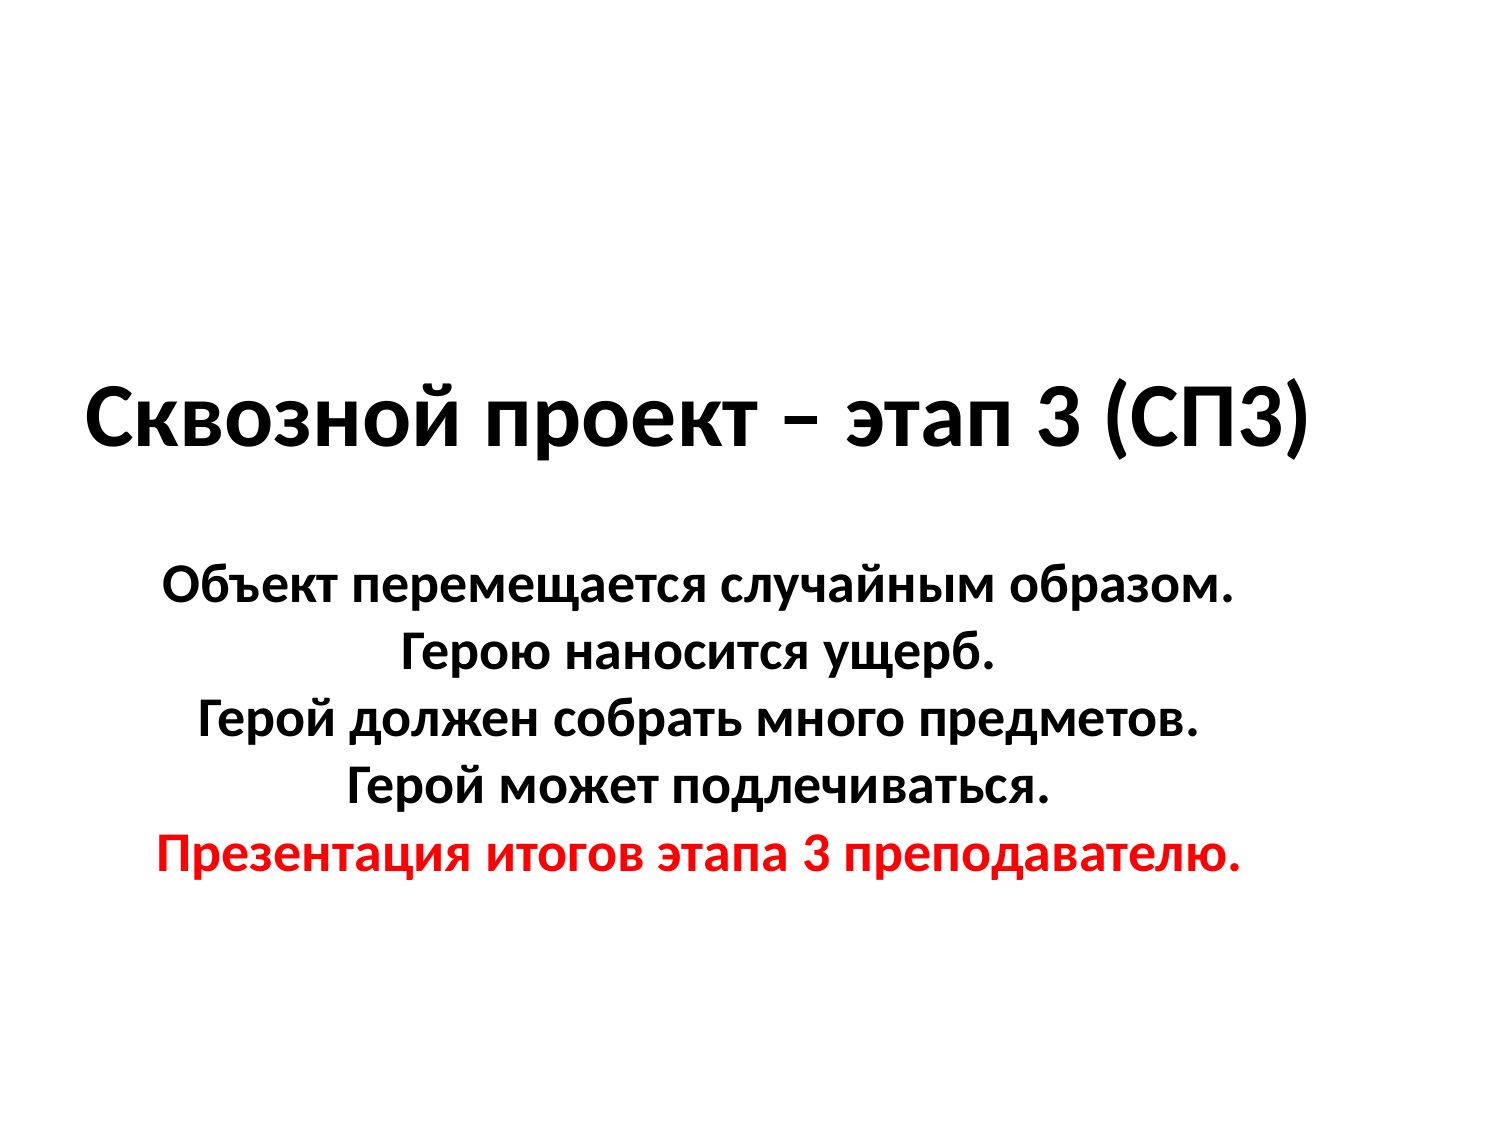

# Сквозной проект – этап 3 (СП3)
Объект перемещается случайным образом.
Герою наносится ущерб.
Герой должен собрать много предметов.
Герой может подлечиваться.
Презентация итогов этапа 3 преподавателю.